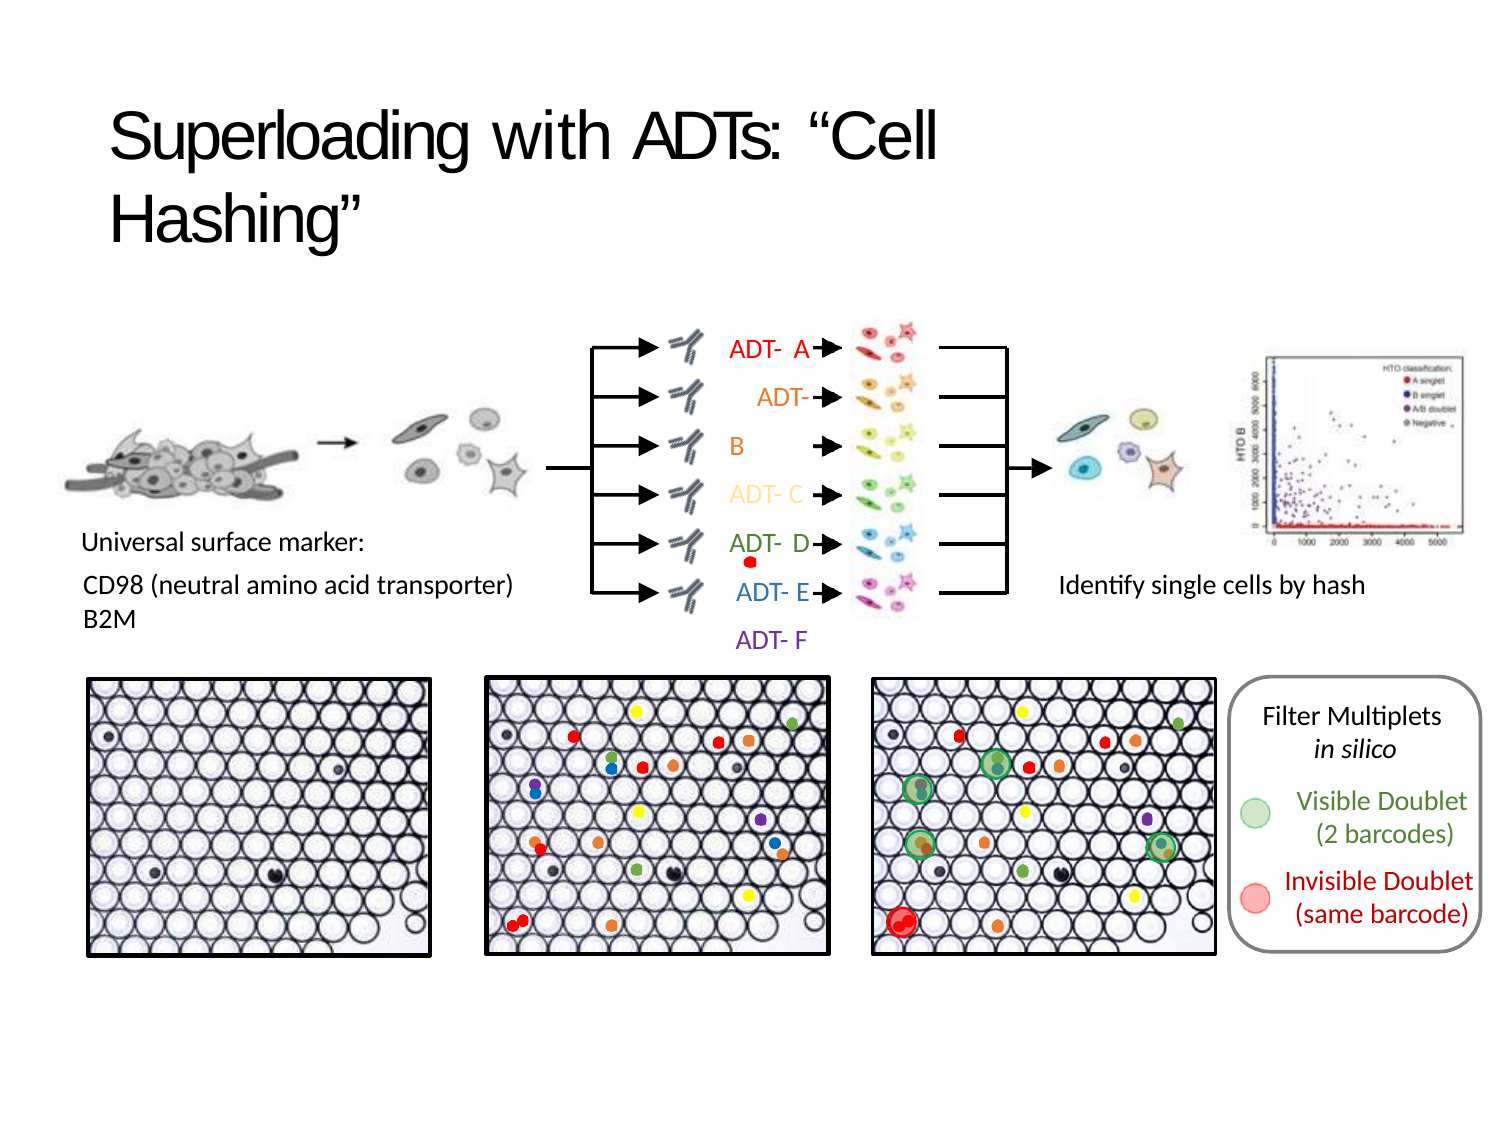

# Superloading with ADTs:	“Cell Hashing”

ADT- A  ADT- B  ADT- C  ADT- D  ADT- E  ADT- F

Universal surface marker:
CD98 (neutral amino acid transporter)  B2M

Identify single cells by hash

Filter Multiplets
in silico
Visible Doublet  (2 barcodes)
Invisible Doublet  (same barcode)